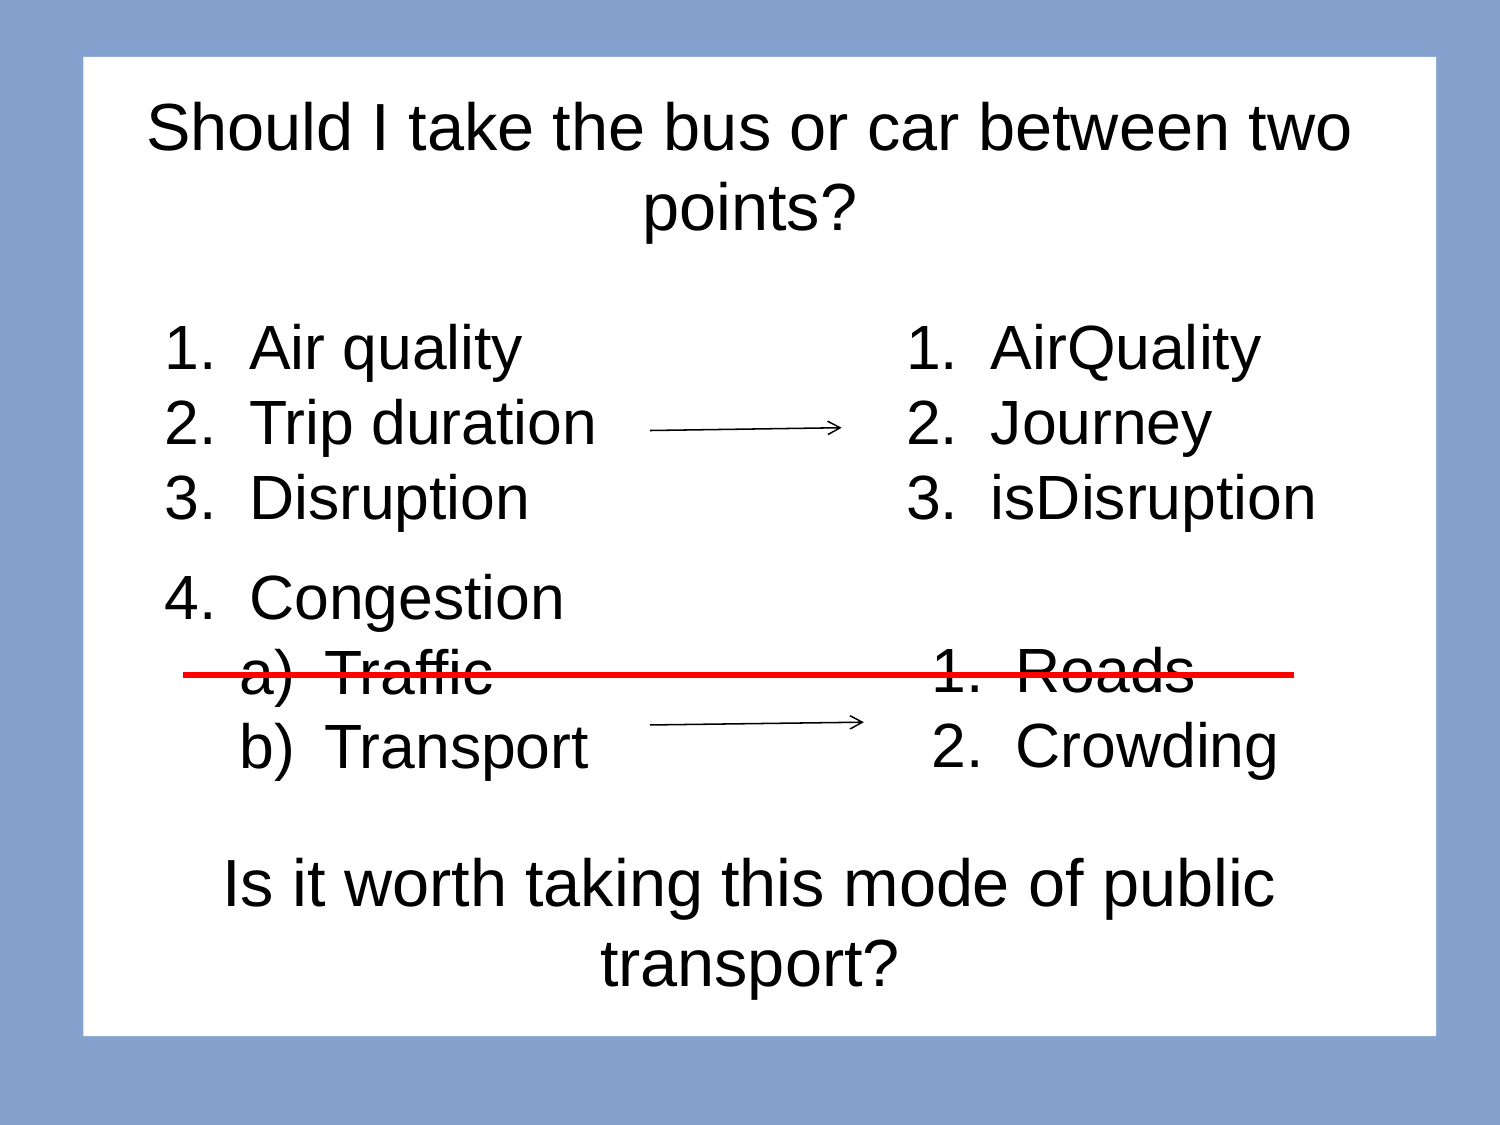

Should I take the bus or car between two points?

Air quality
Trip duration
Disruption
AirQuality
Journey
isDisruption
Congestion
Traffic
Transport
Roads
Crowding
Is it worth taking this mode of public transport?